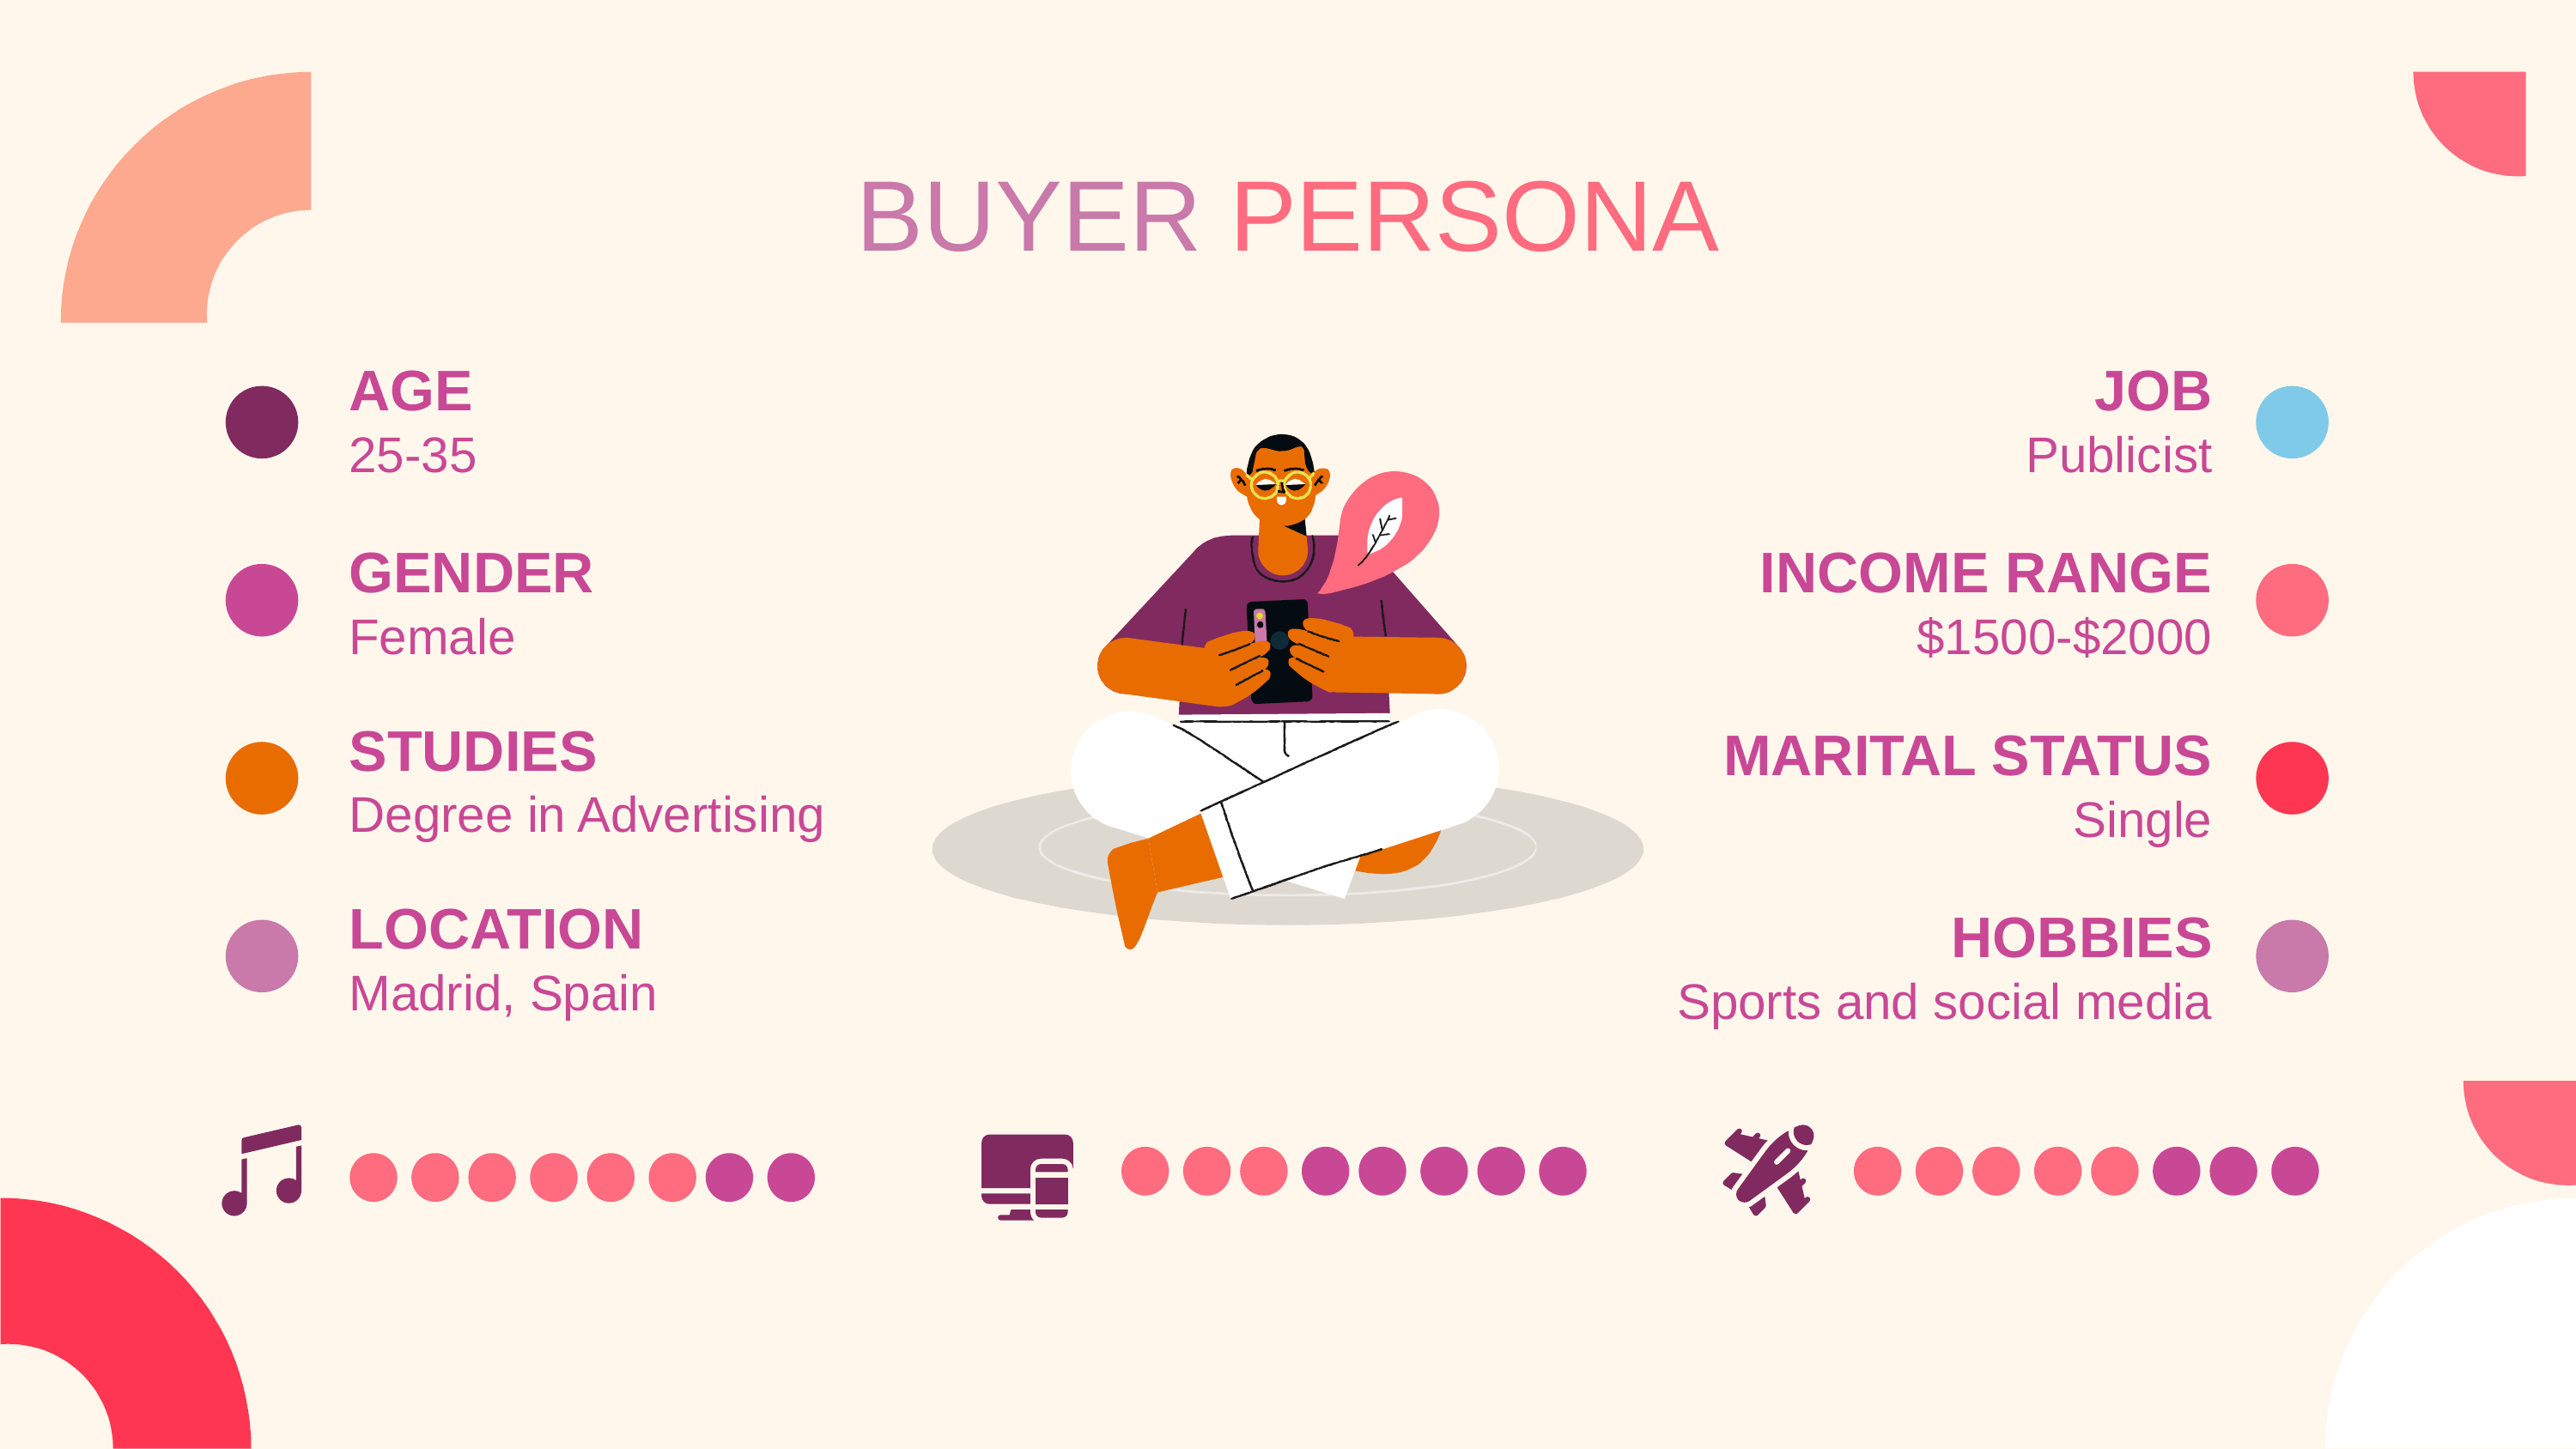

# BUYER PERSONA
AGE
25-35
JOB
Publicist

GENDER
Female
INCOME RANGE
$1500-$2000

STUDIES
Degree in Advertising
MARITAL STATUS
Single

LOCATION
Madrid, Spain
HOBBIES
Sports and social media